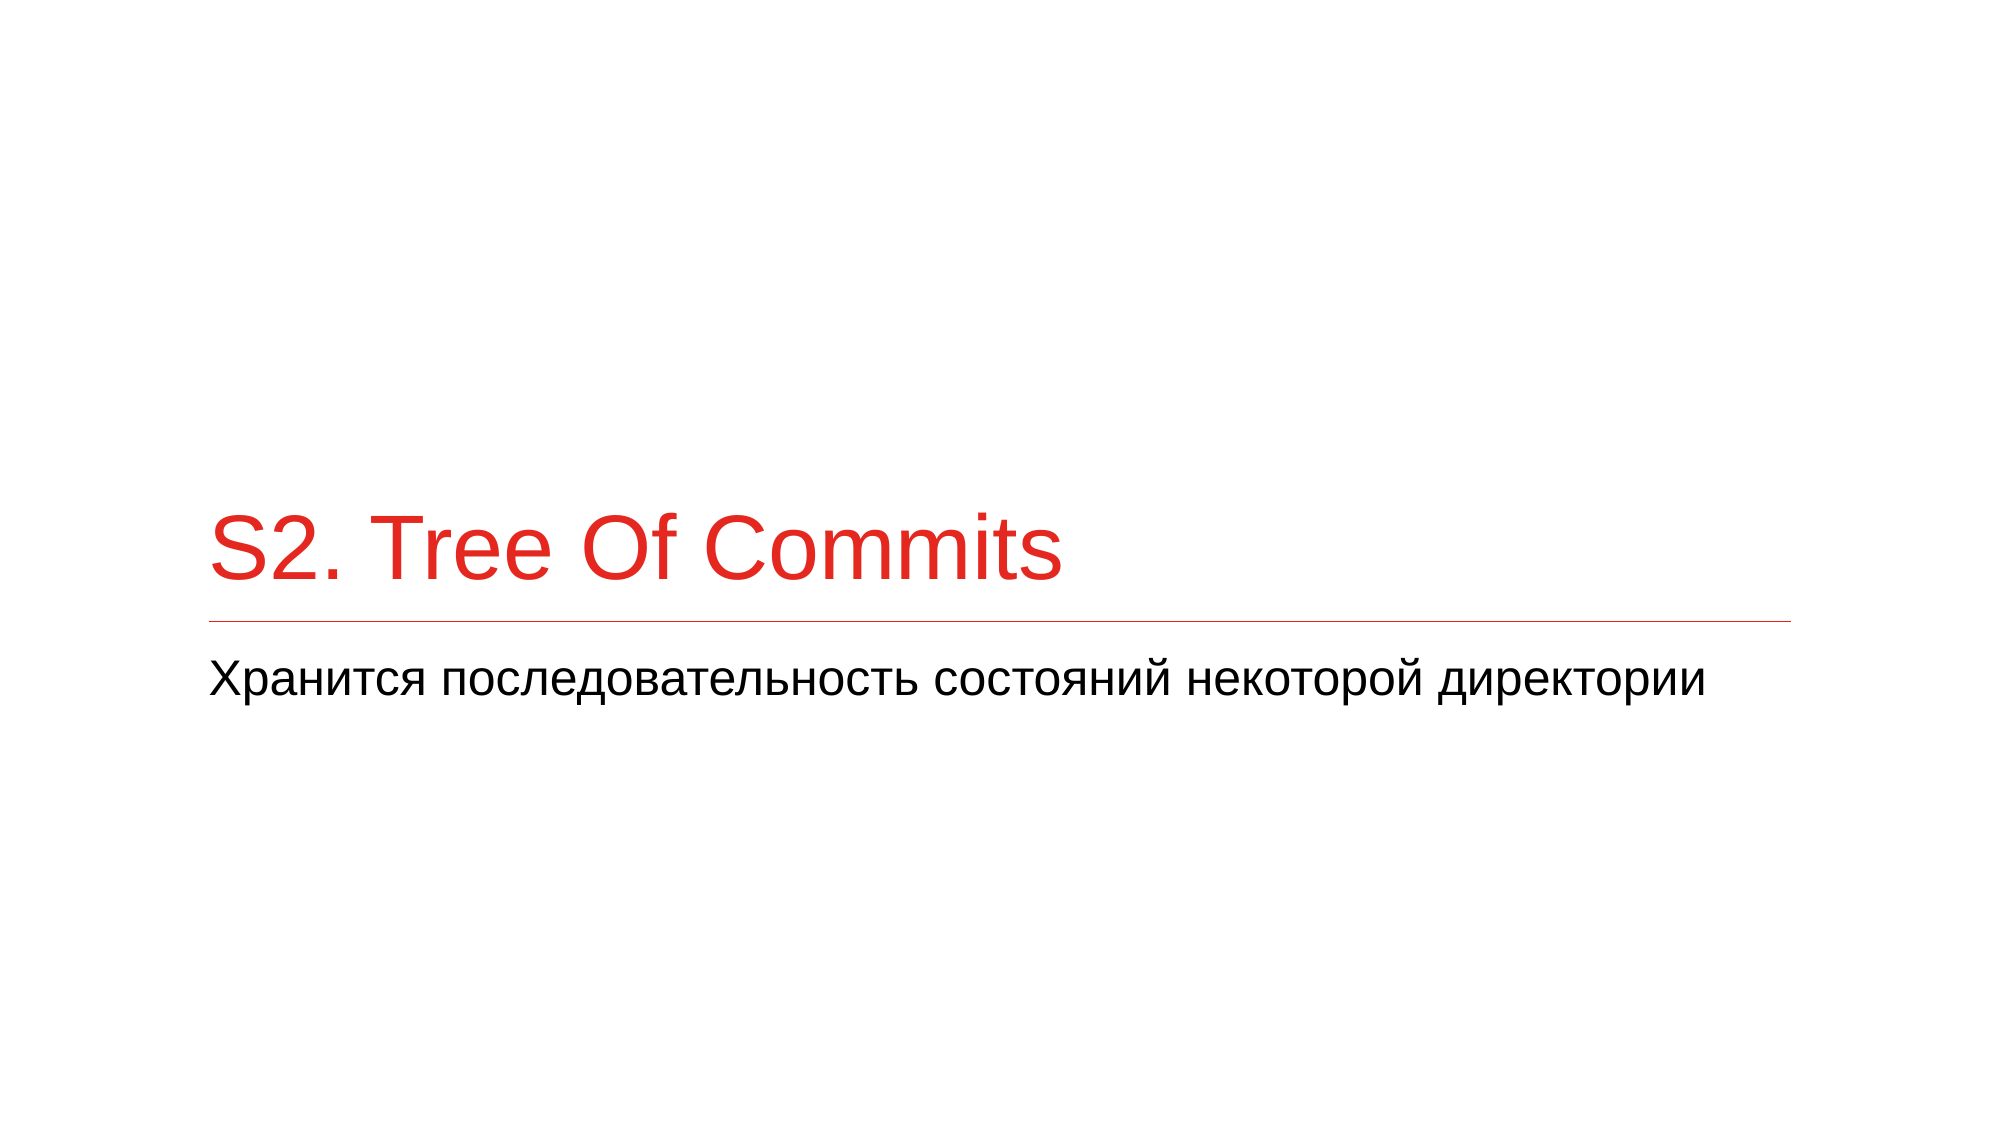

# S2. Tree Of Commits
Хранится последовательность состояний некоторой директории